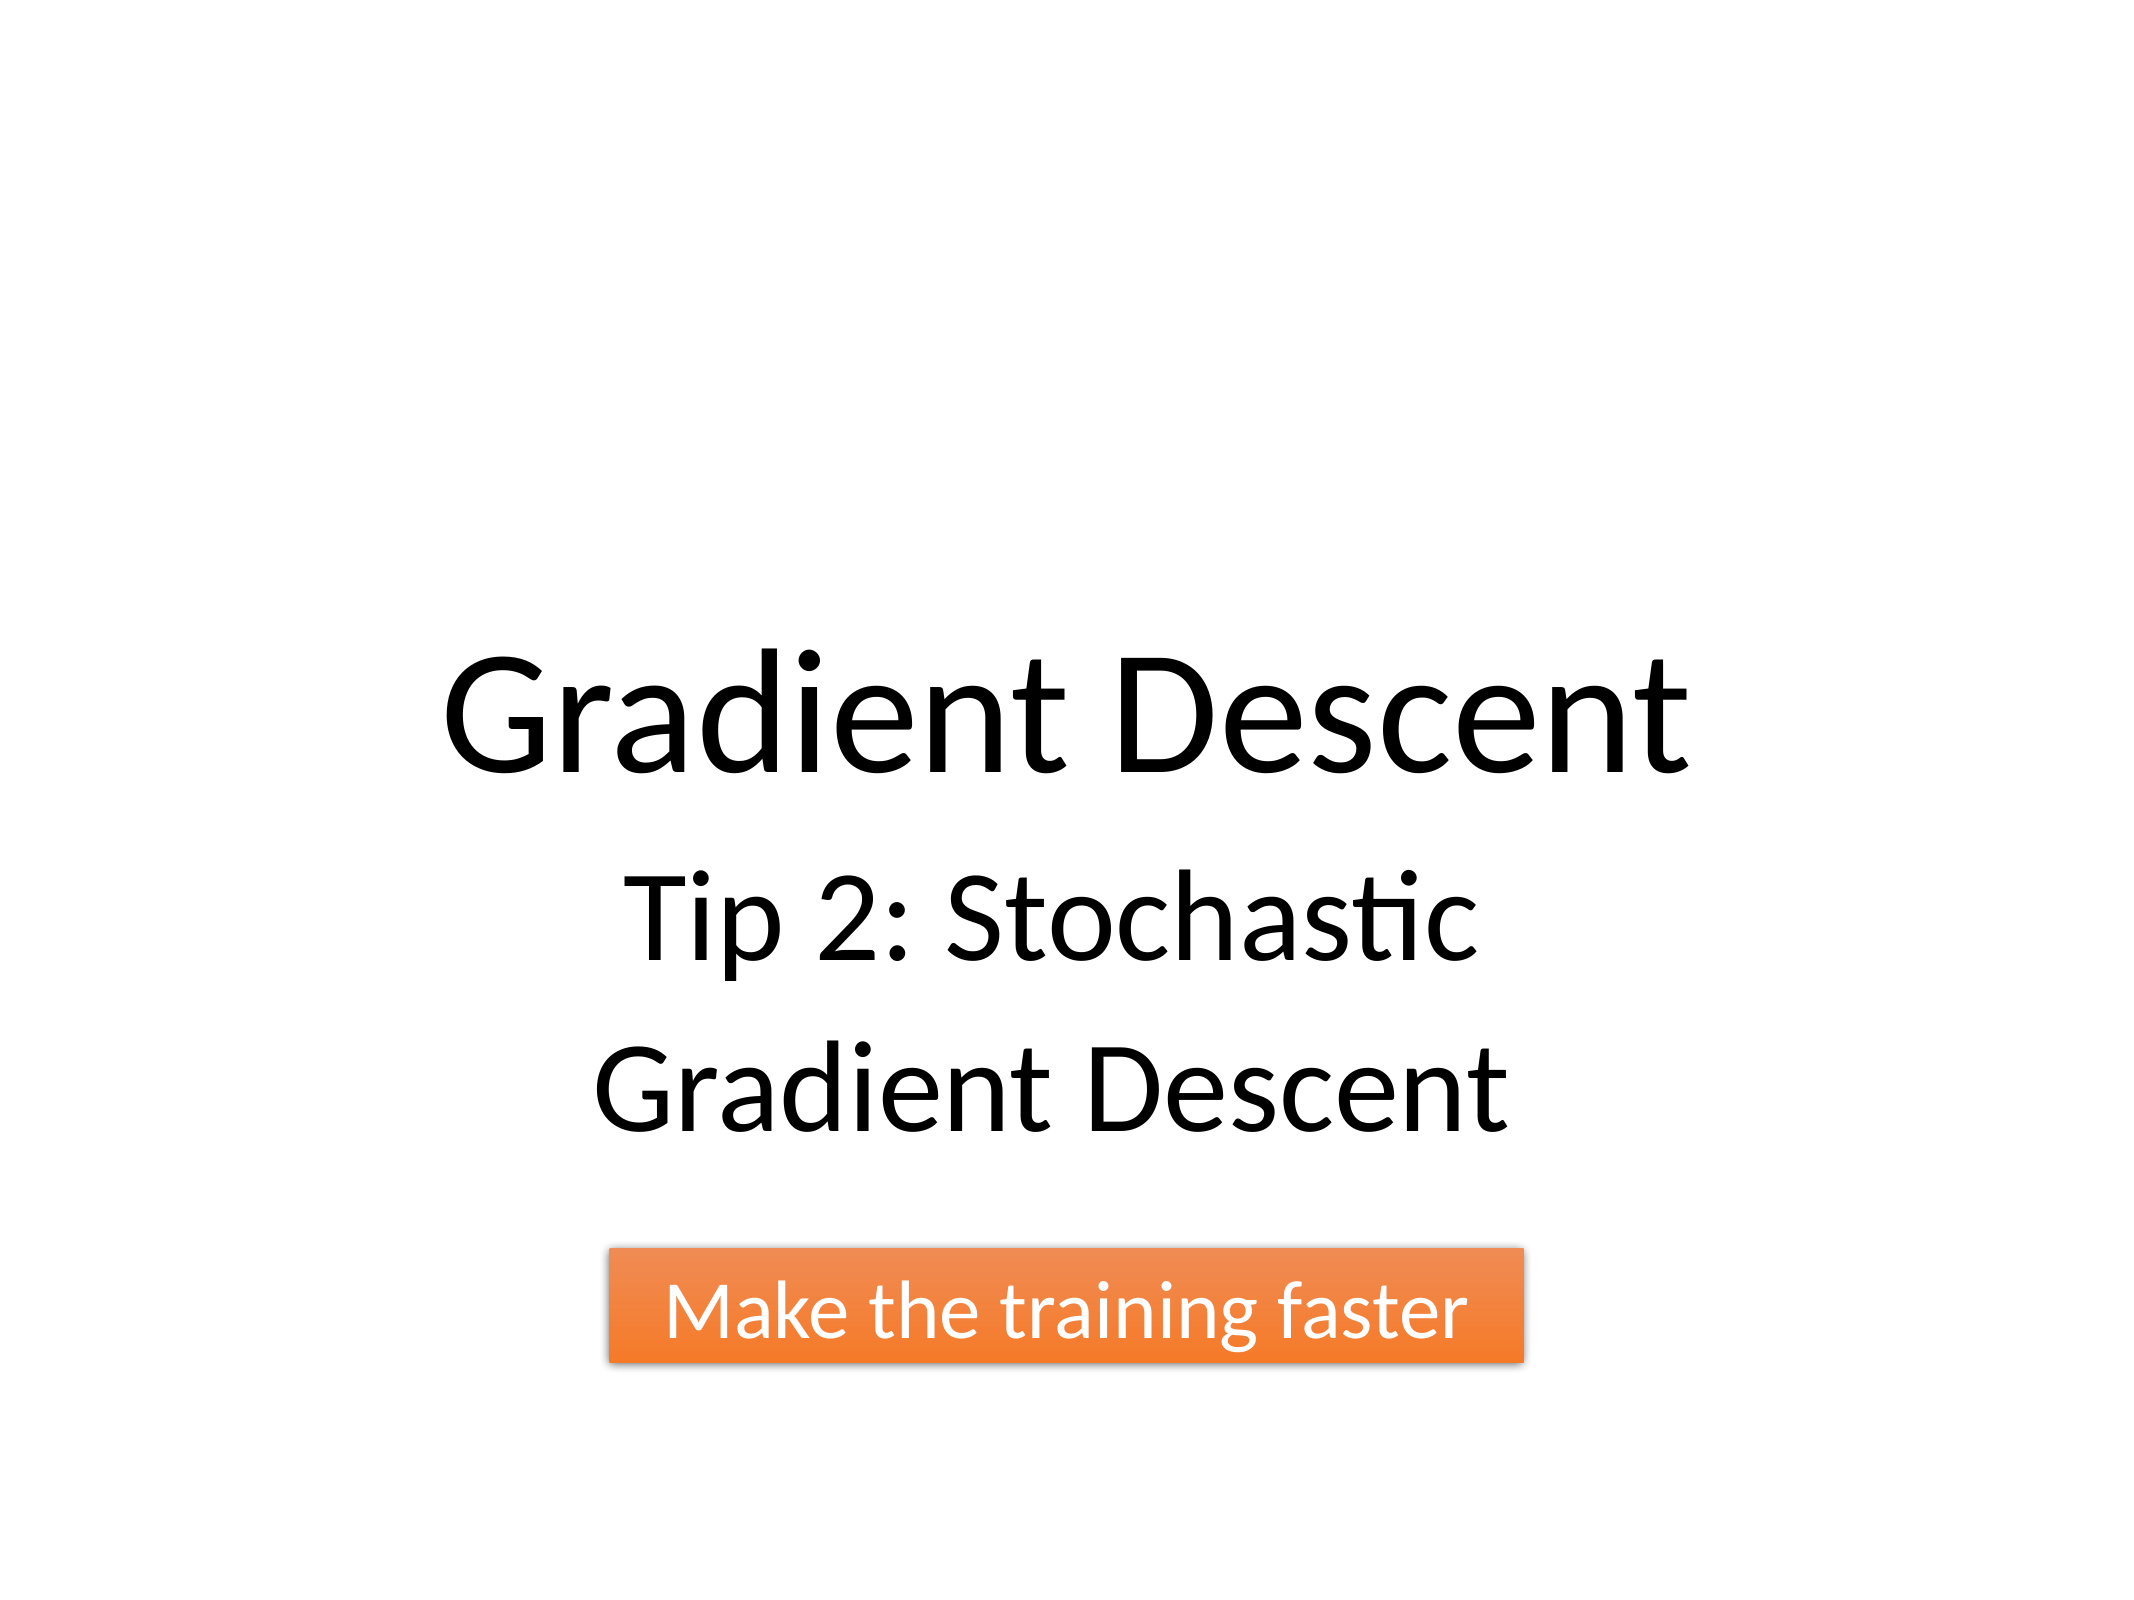

# Gradient Descent
Tip 2: Stochastic
Gradient Descent
Make the training faster